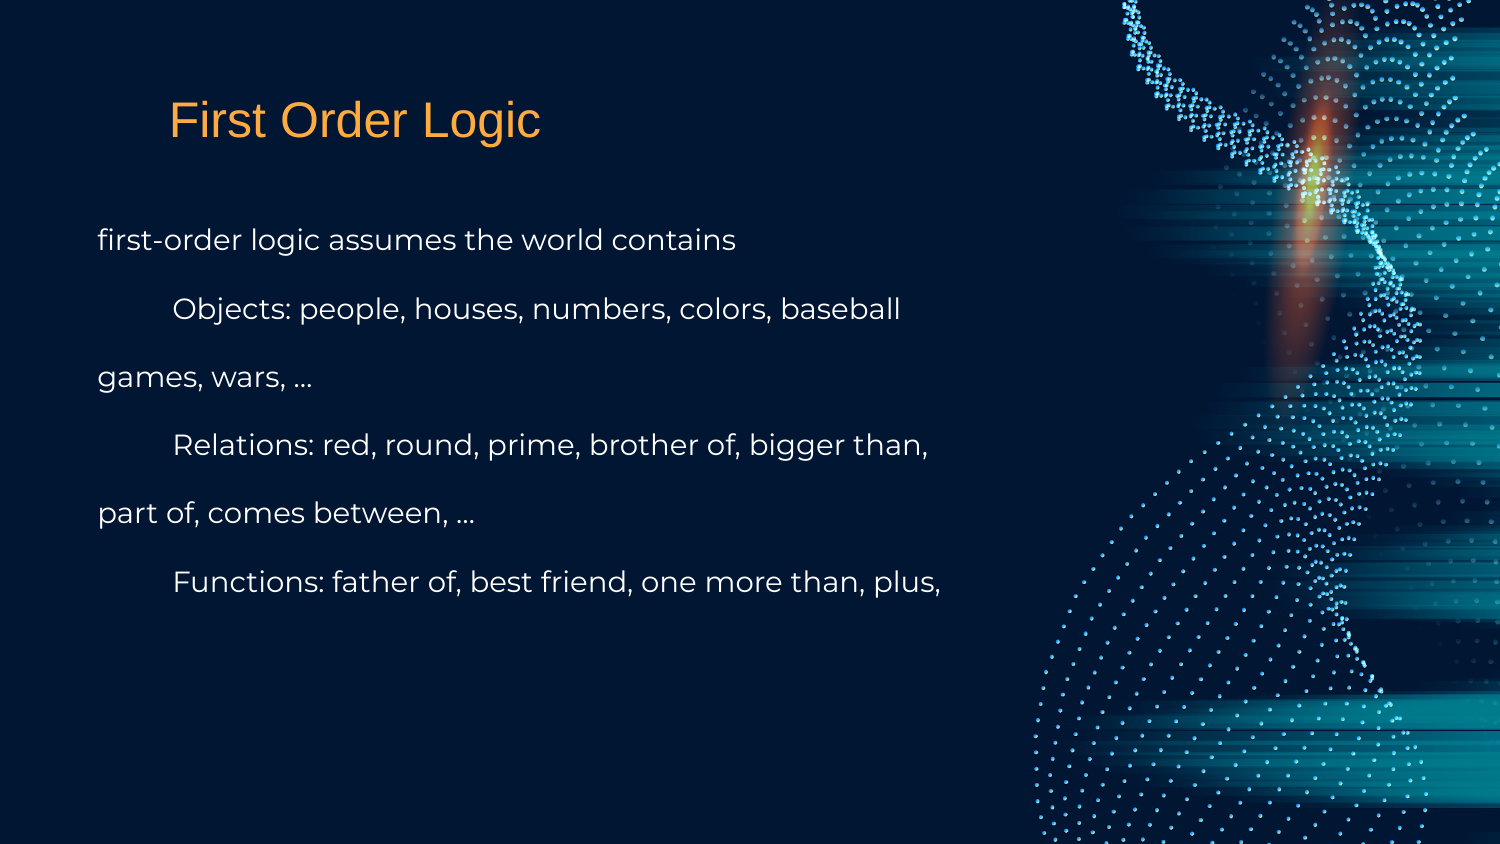

# First Order Logic
first-order logic assumes the world contains
Objects: people, houses, numbers, colors, baseball
games, wars, …
Relations: red, round, prime, brother of, bigger than,
part of, comes between, …
Functions: father of, best friend, one more than, plus,